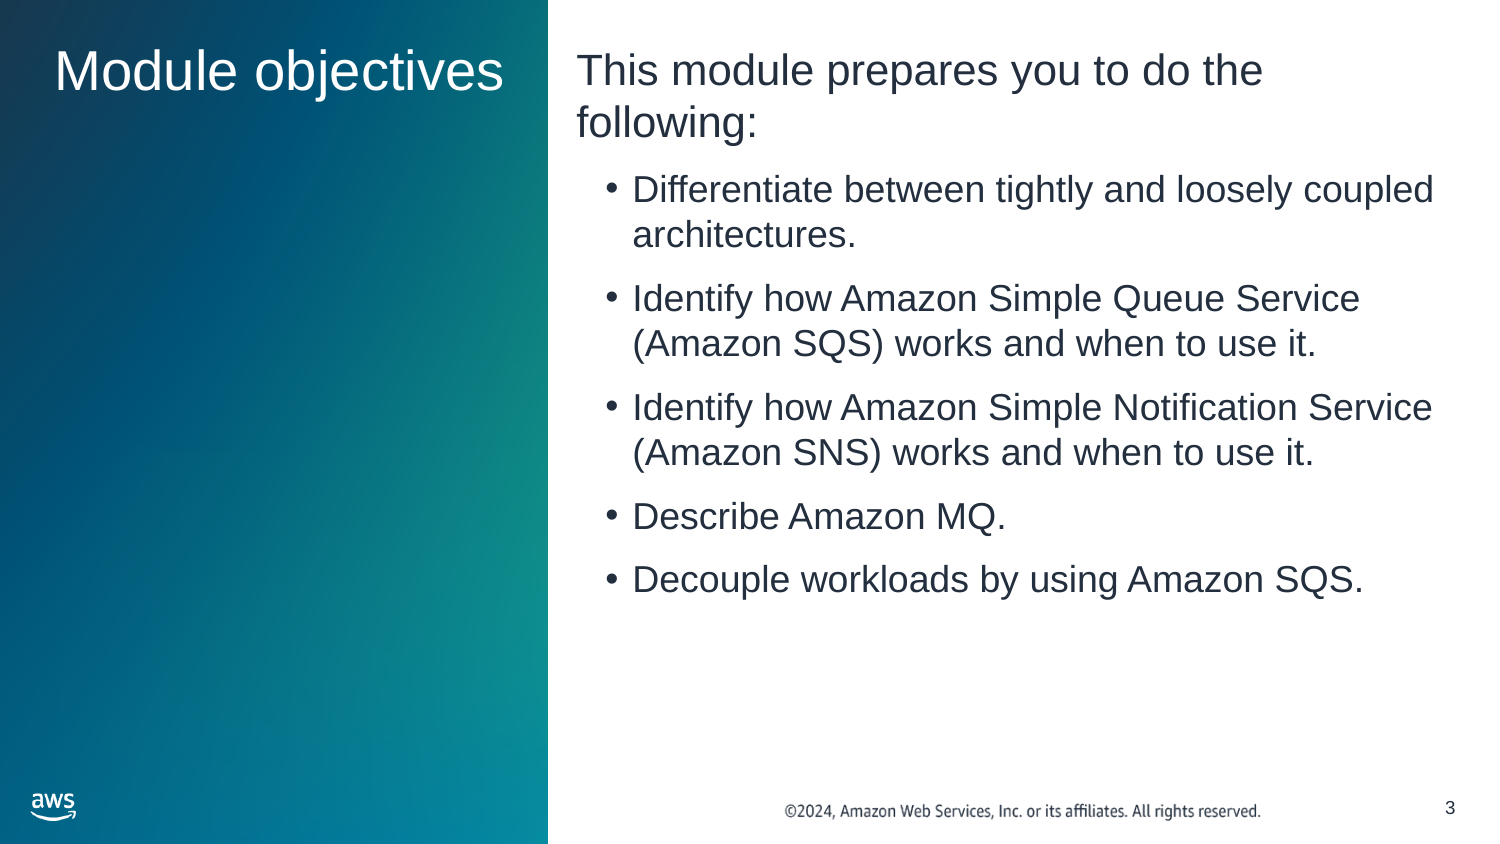

# Module objectives
This module prepares you to do the following:
Differentiate between tightly and loosely coupled architectures.
Identify how Amazon Simple Queue Service (Amazon SQS) works and when to use it.
Identify how Amazon Simple Notification Service (Amazon SNS) works and when to use it.
Describe Amazon MQ.
Decouple workloads by using Amazon SQS.
3